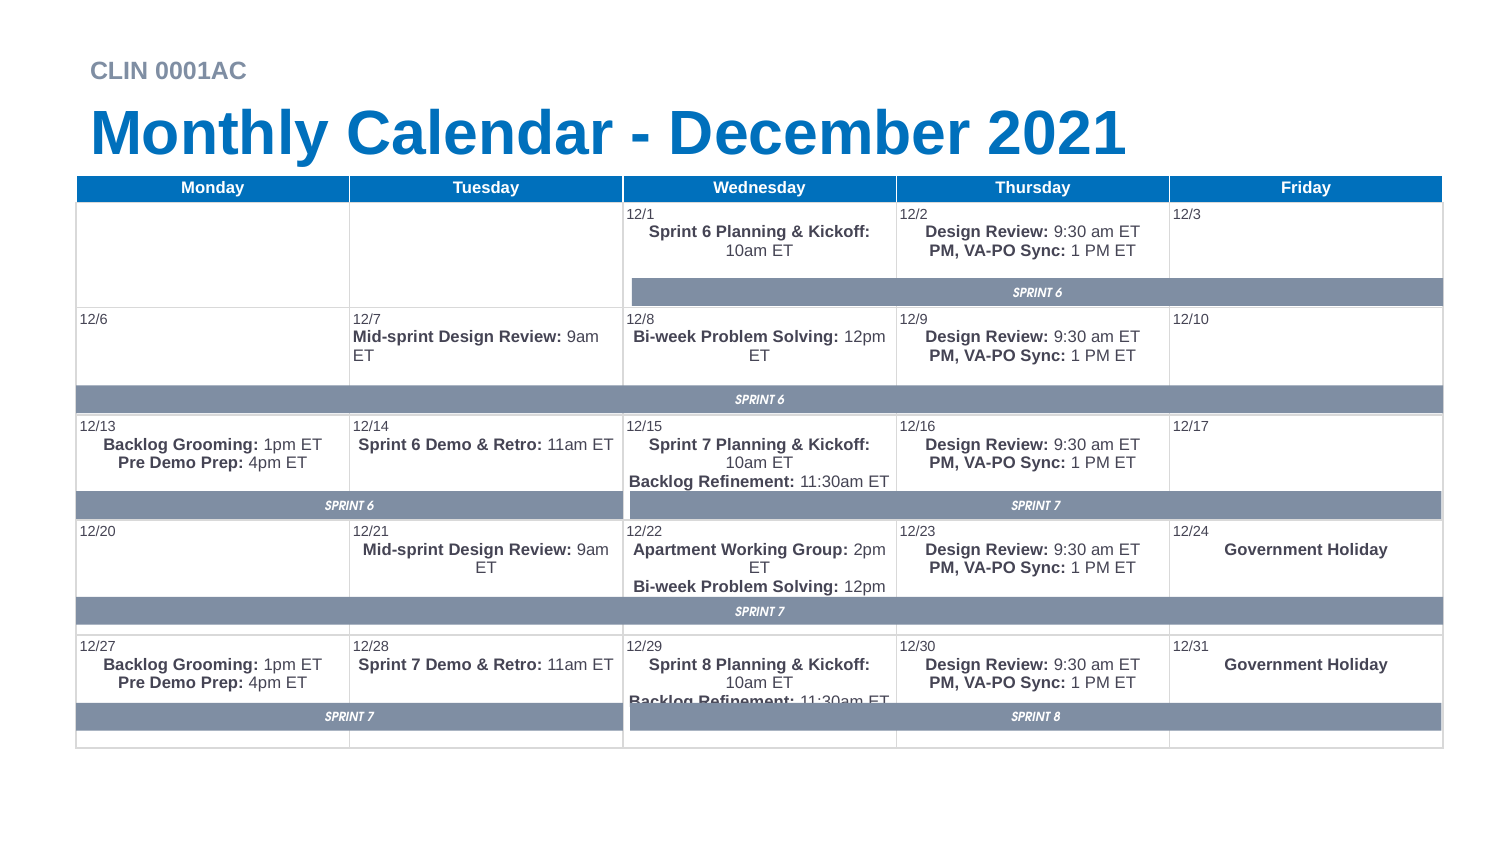

CLIN 0001AC

# Monthly Calendar - December 2021
| Monday | Tuesday | Wednesday | Thursday | Friday |
| --- | --- | --- | --- | --- |
|  |  | 12/1 Sprint 6 Planning & Kickoff: 10am ET | 12/2 Design Review: 9:30 am ET PM, VA-PO Sync: 1 PM ET | 12/3 |
| 12/6 | 12/7 Mid-sprint Design Review: 9am ET | 12/8 Bi-week Problem Solving: 12pm ET | 12/9 Design Review: 9:30 am ET PM, VA-PO Sync: 1 PM ET | 12/10 |
| 12/13 Backlog Grooming: 1pm ET Pre Demo Prep: 4pm ET | 12/14 Sprint 6 Demo & Retro: 11am ET | 12/15 Sprint 7 Planning & Kickoff: 10am ET Backlog Refinement: 11:30am ET | 12/16 Design Review: 9:30 am ET PM, VA-PO Sync: 1 PM ET | 12/17 |
| 12/20 | 12/21 Mid-sprint Design Review: 9am ET | 12/22 Apartment Working Group: 2pm ET Bi-week Problem Solving: 12pm ET | 12/23 Design Review: 9:30 am ET PM, VA-PO Sync: 1 PM ET | 12/24 Government Holiday |
| 12/27 Backlog Grooming: 1pm ET Pre Demo Prep: 4pm ET | 12/28 Sprint 7 Demo & Retro: 11am ET | 12/29 Sprint 8 Planning & Kickoff: 10am ET Backlog Refinement: 11:30am ET | 12/30 Design Review: 9:30 am ET PM, VA-PO Sync: 1 PM ET | 12/31 Government Holiday |
SPRINT 6
SPRINT 6
SPRINT 6
SPRINT 7
SPRINT 7
SPRINT 7
SPRINT 8